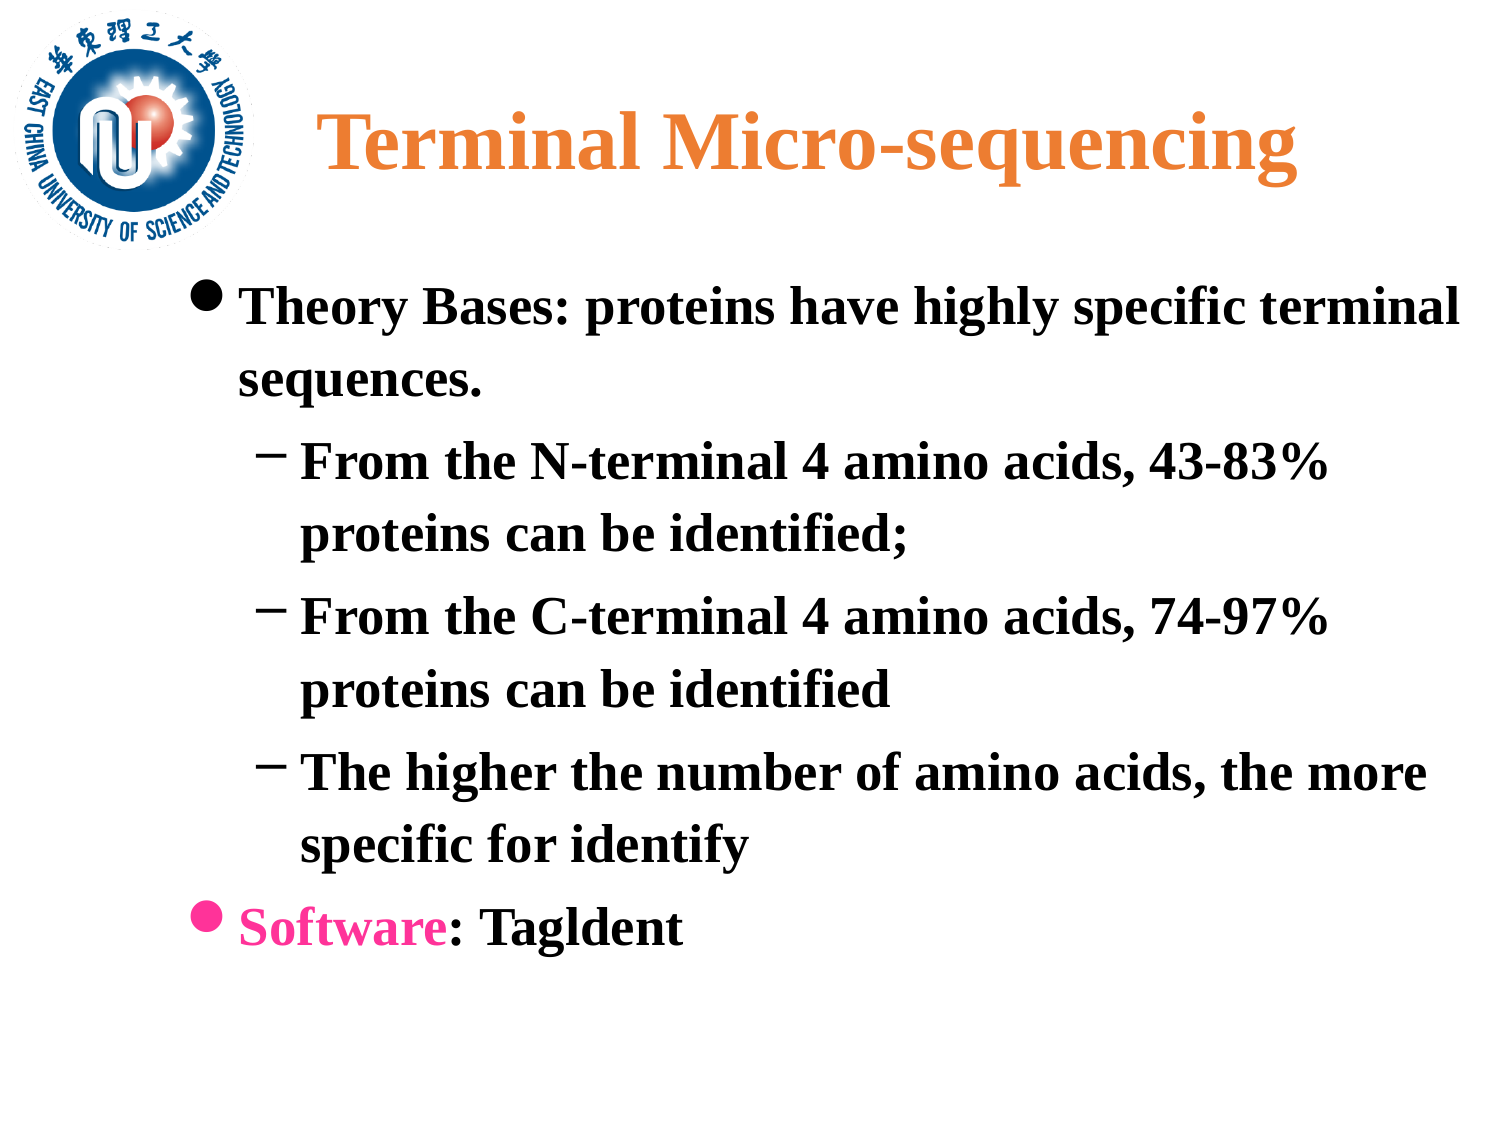

# Terminal Micro-sequencing
Theory Bases: proteins have highly specific terminal sequences.
From the N-terminal 4 amino acids, 43-83% proteins can be identified;
From the C-terminal 4 amino acids, 74-97% proteins can be identified
The higher the number of amino acids, the more specific for identify
Software: Tagldent